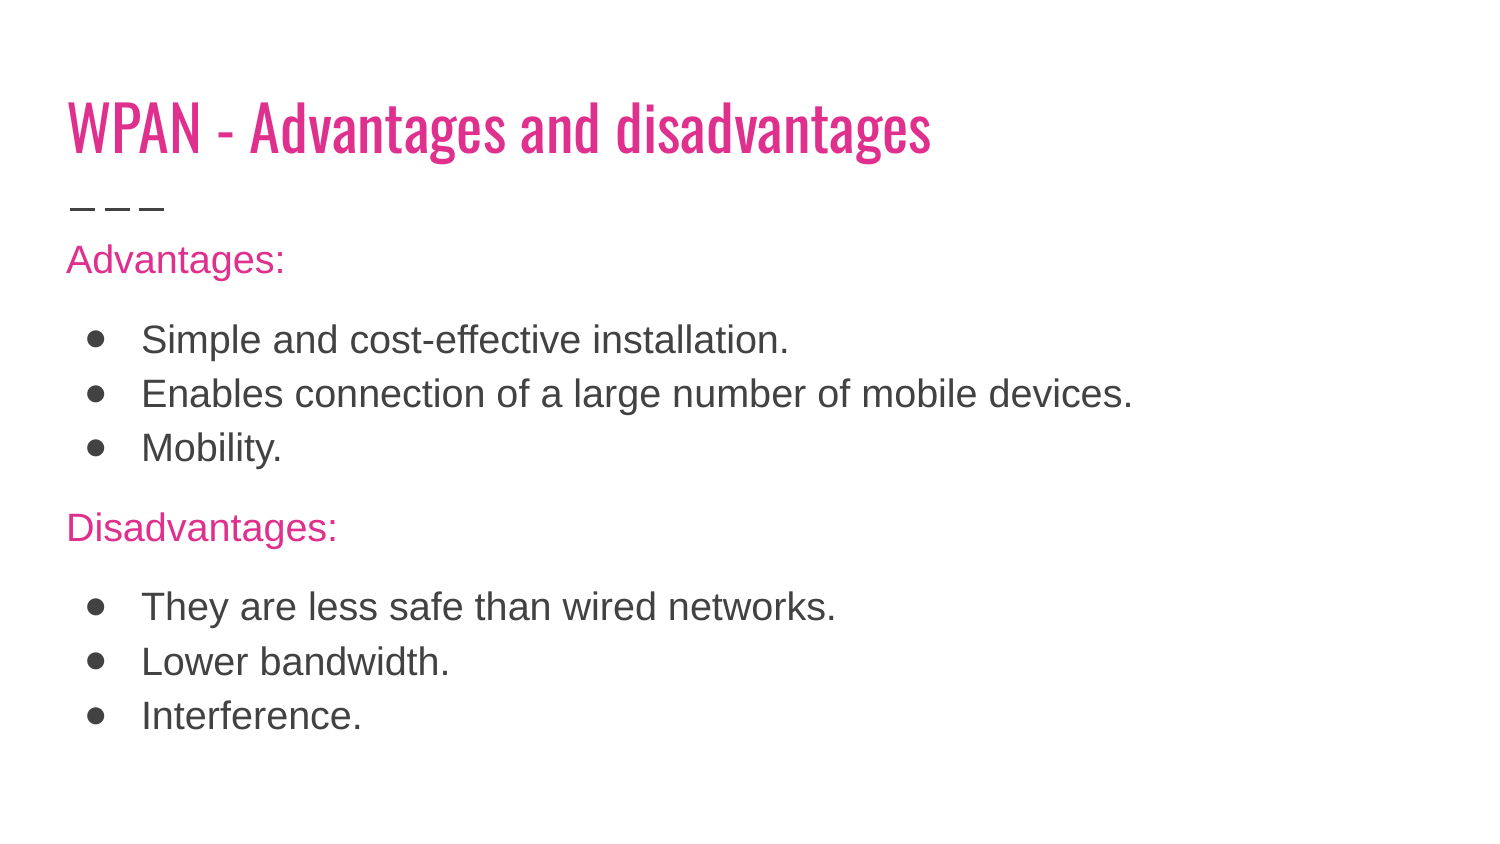

# WPAN - Advantages and disadvantages
Advantages:
Simple and cost-effective installation.
Enables connection of a large number of mobile devices.
Mobility.
Disadvantages:
They are less safe than wired networks.
Lower bandwidth.
Interference.